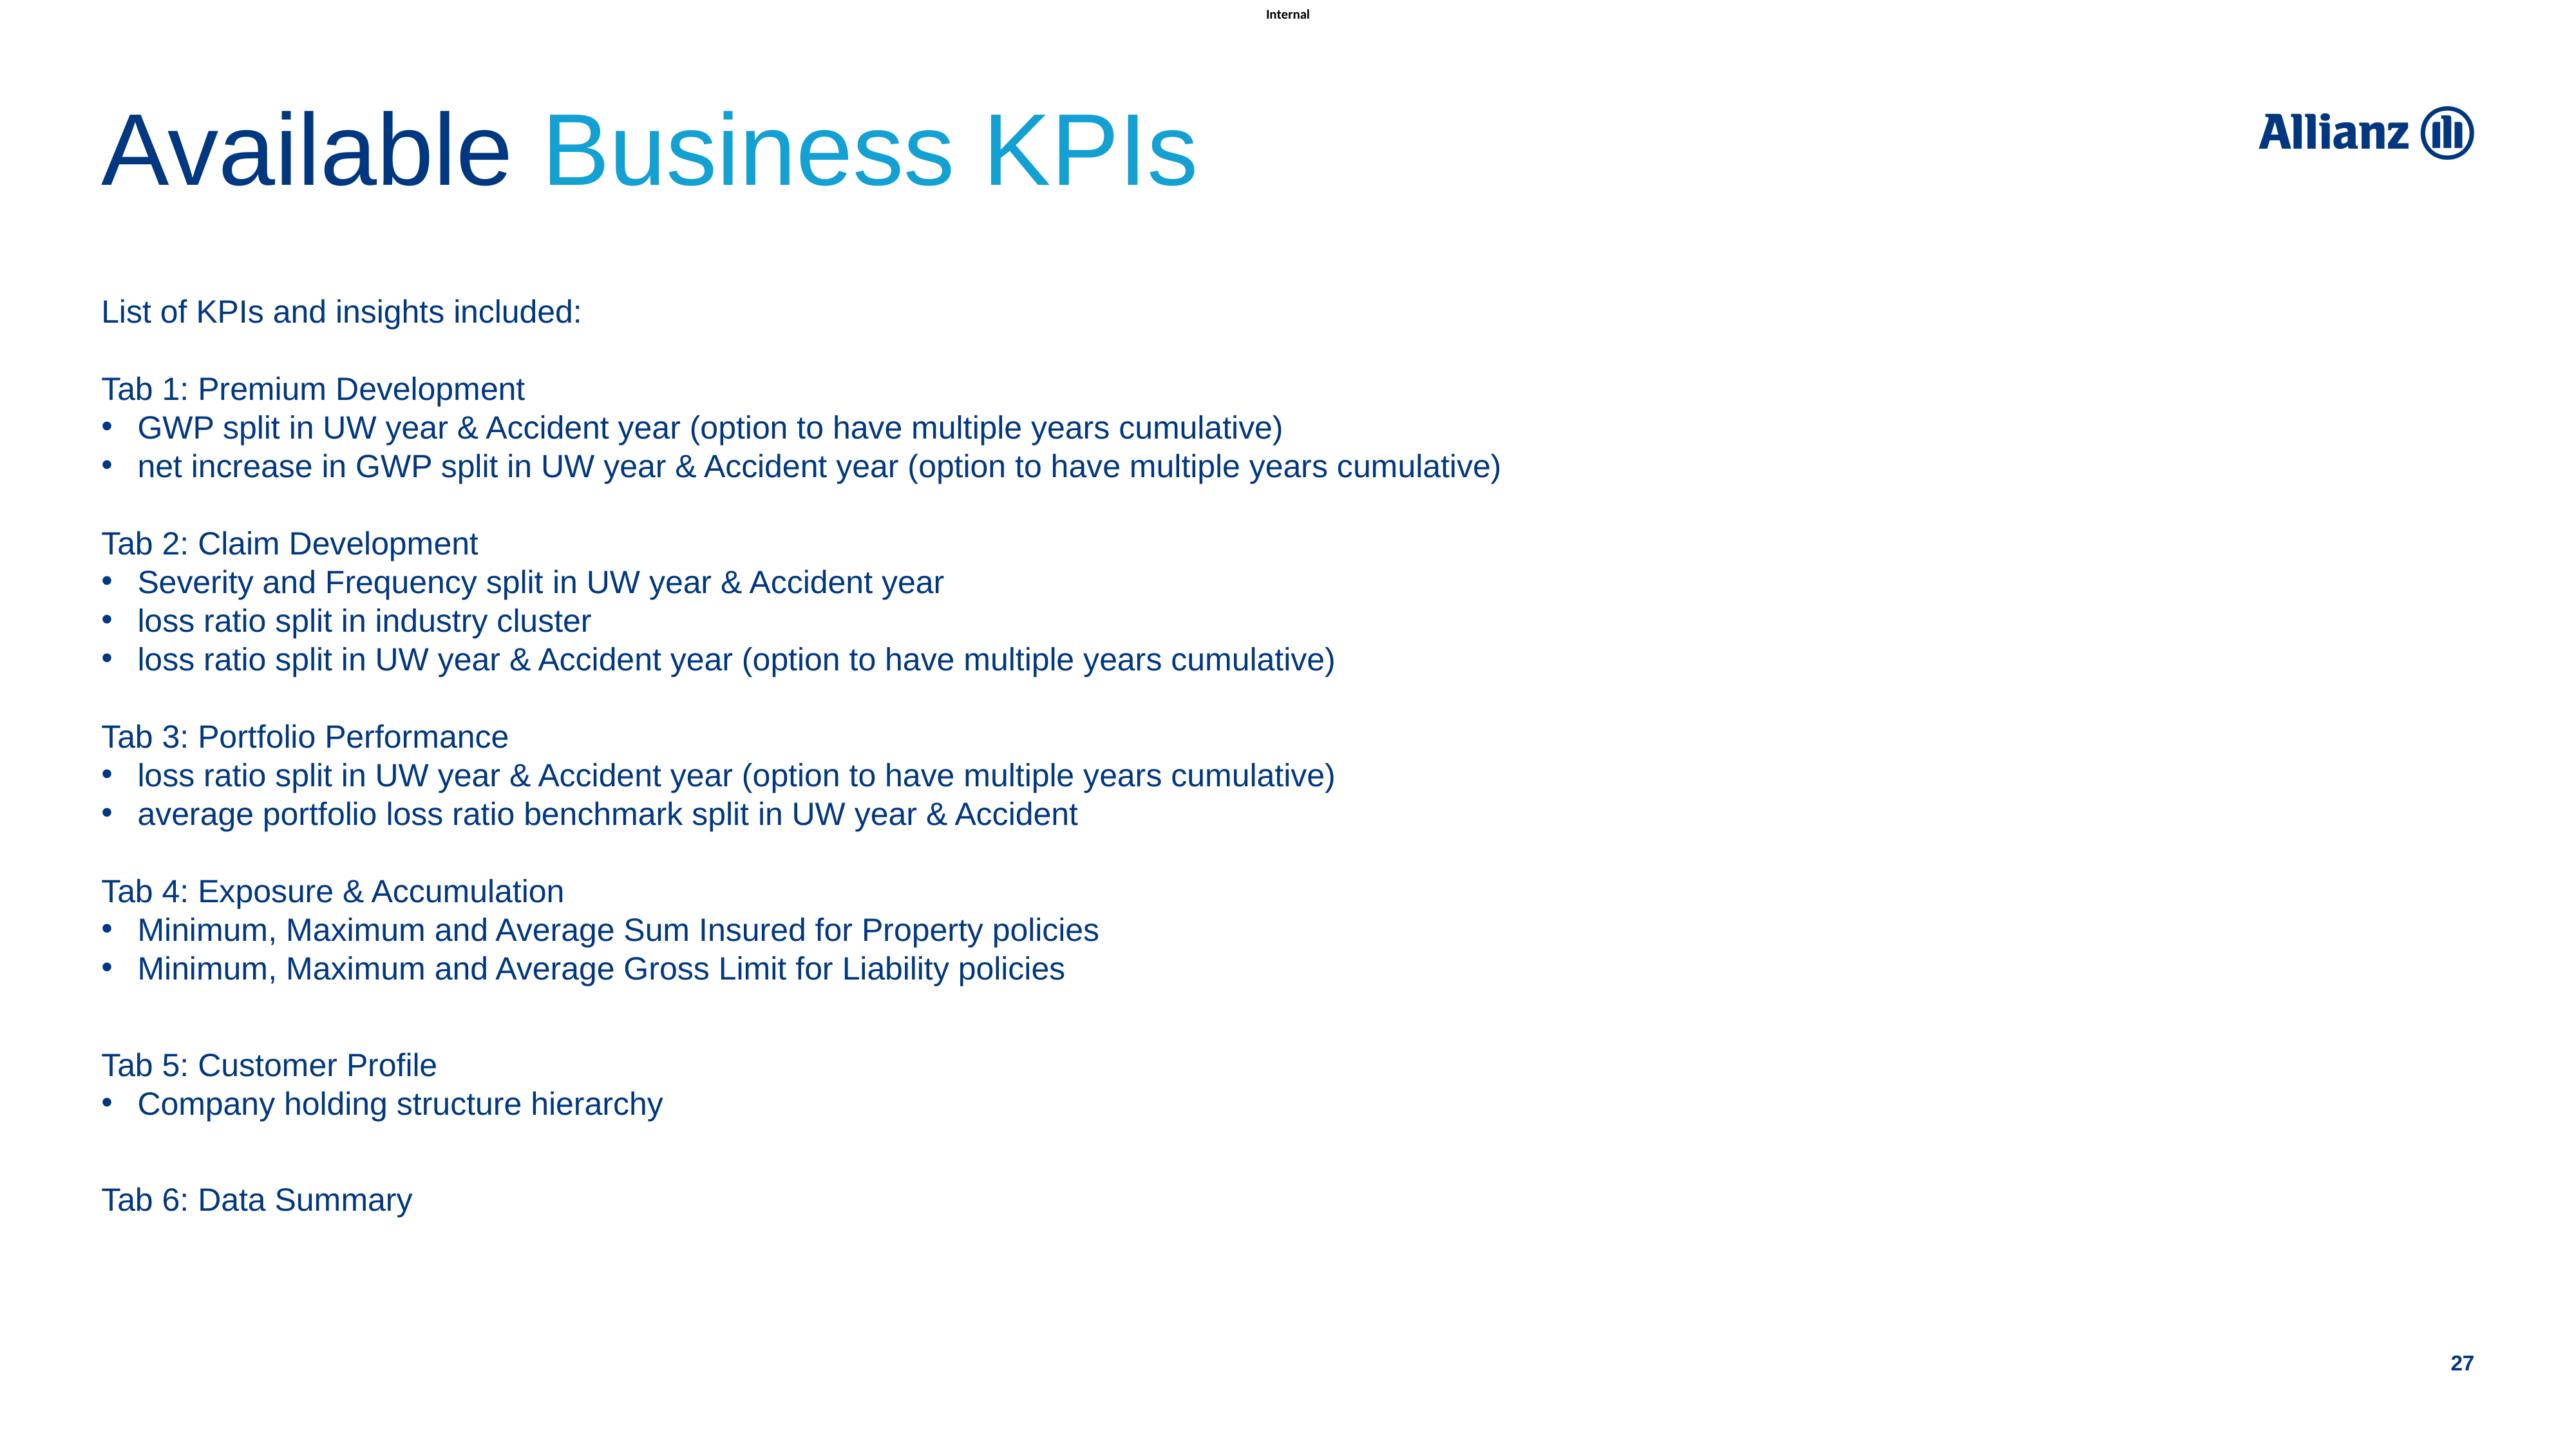

# Available Business KPIs
List of KPIs and insights included:

Tab 1: Premium Development
GWP split in UW year & Accident year (option to have multiple years cumulative)
net increase in GWP split in UW year & Accident year (option to have multiple years cumulative)

Tab 2: Claim Development
Severity and Frequency split in UW year & Accident year
loss ratio split in industry cluster
loss ratio split in UW year & Accident year (option to have multiple years cumulative)

Tab 3: Portfolio Performance
loss ratio split in UW year & Accident year (option to have multiple years cumulative)
average portfolio loss ratio benchmark split in UW year & Accident

Tab 4: Exposure & Accumulation
Minimum, Maximum and Average Sum Insured for Property policies
Minimum, Maximum and Average Gross Limit for Liability policies

Tab 5: Customer Profile
Company holding structure hierarchy

Tab 6: Data Summary

27